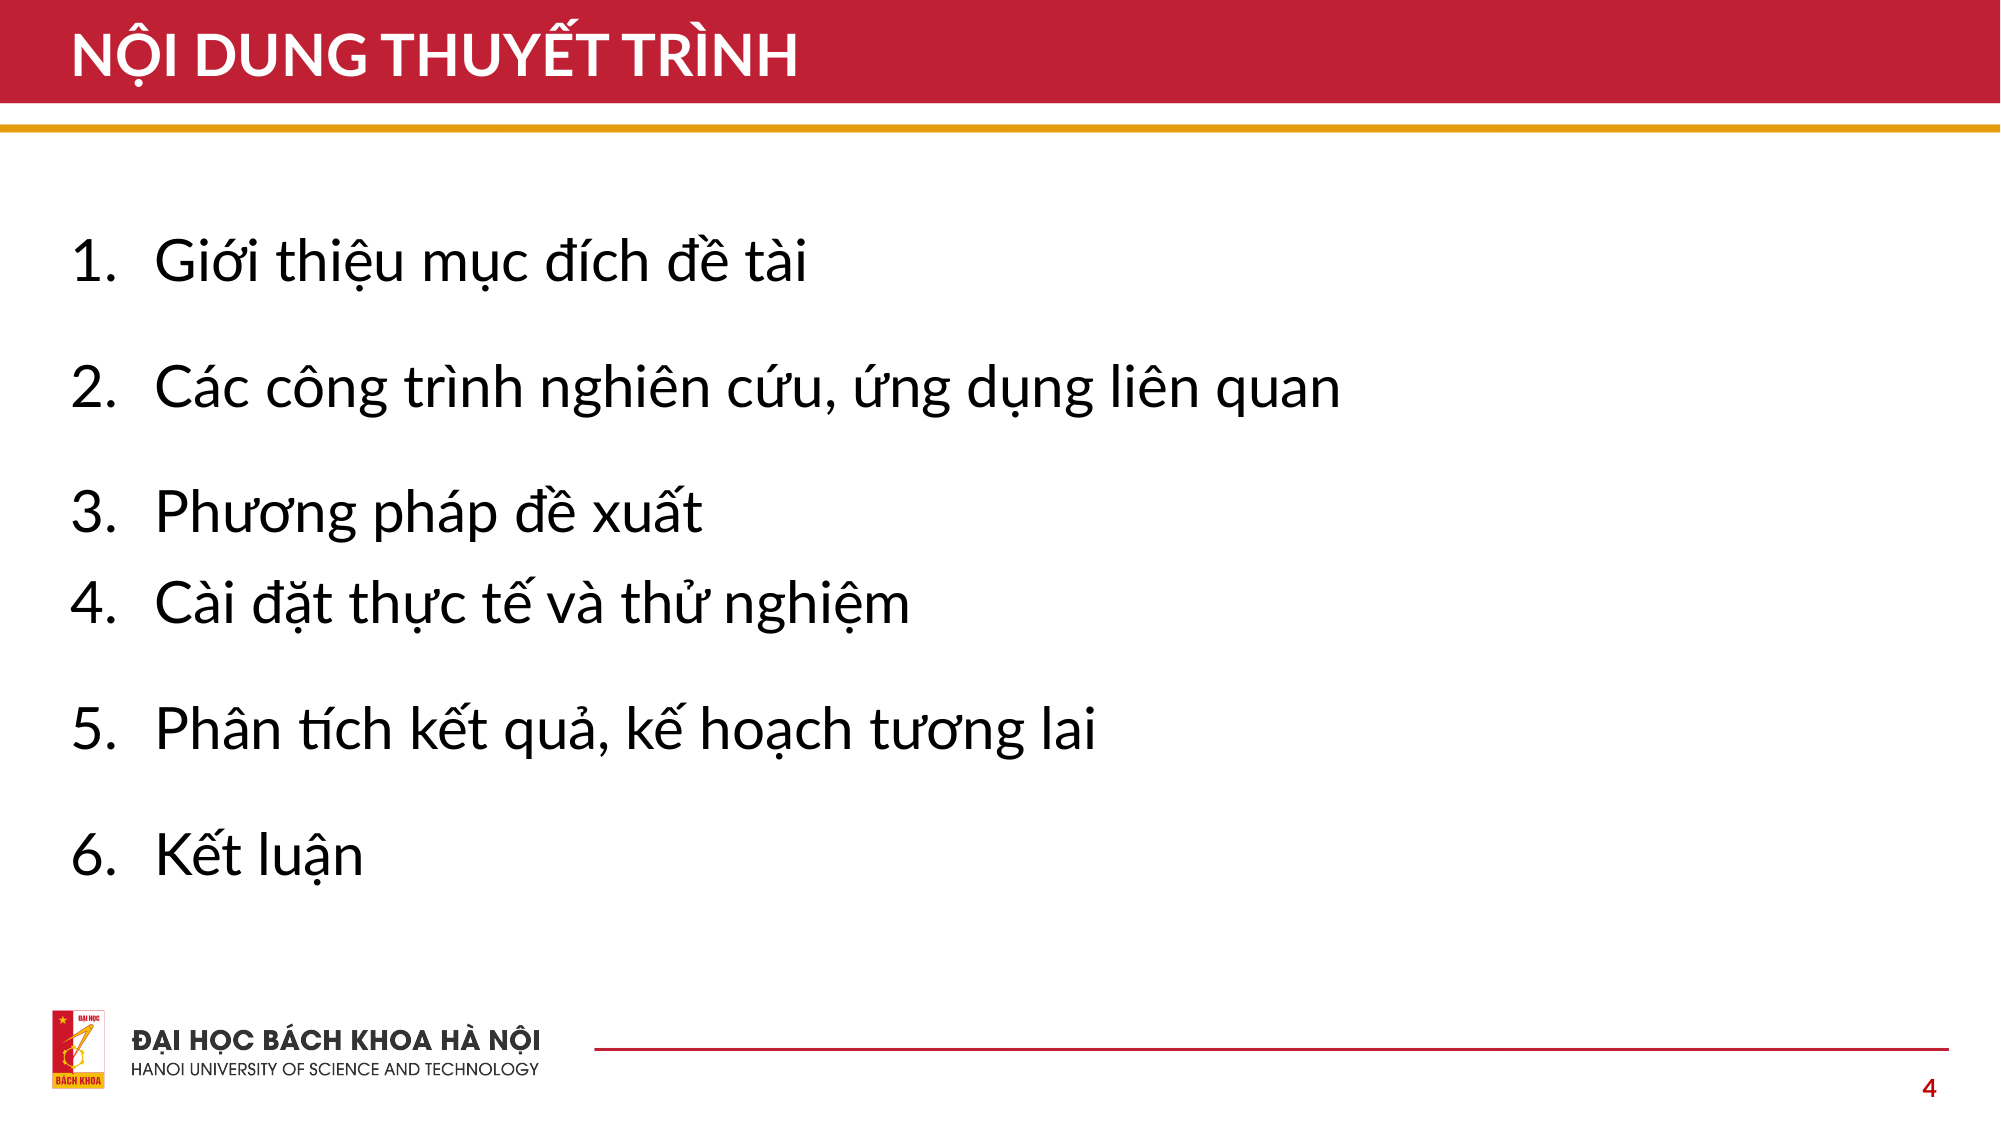

# NỘI DUNG THUYẾT TRÌNH
Giới thiệu mục đích đề tài
Các công trình nghiên cứu, ứng dụng liên quan
Phương pháp đề xuất
Cài đặt thực tế và thử nghiệm
Phân tích kết quả, kế hoạch tương lai
Kết luận
4